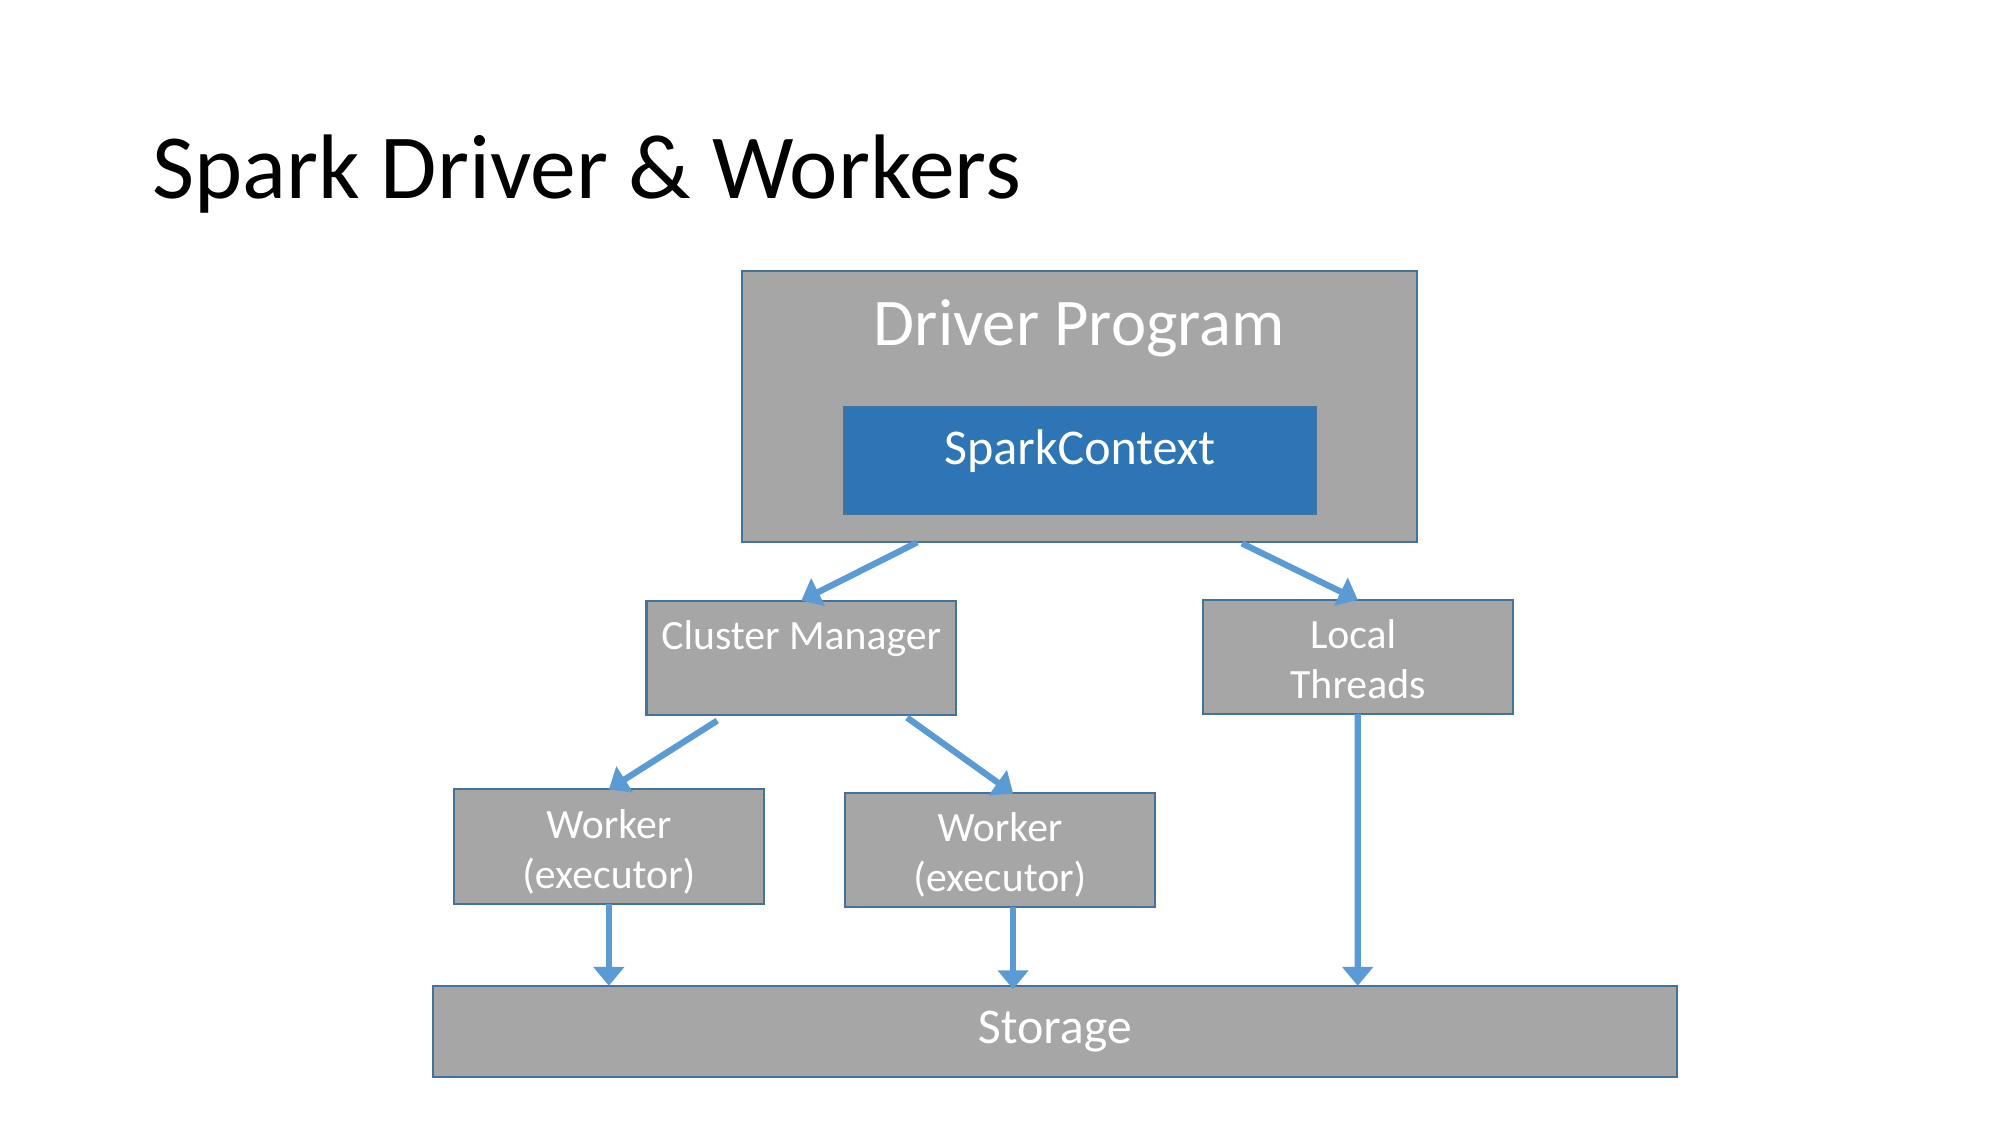

# Spark Driver & Workers
Driver Program
SparkContext
Cluster Manager
Local
Threads
Worker
(executor)
Worker
(executor)
Storage